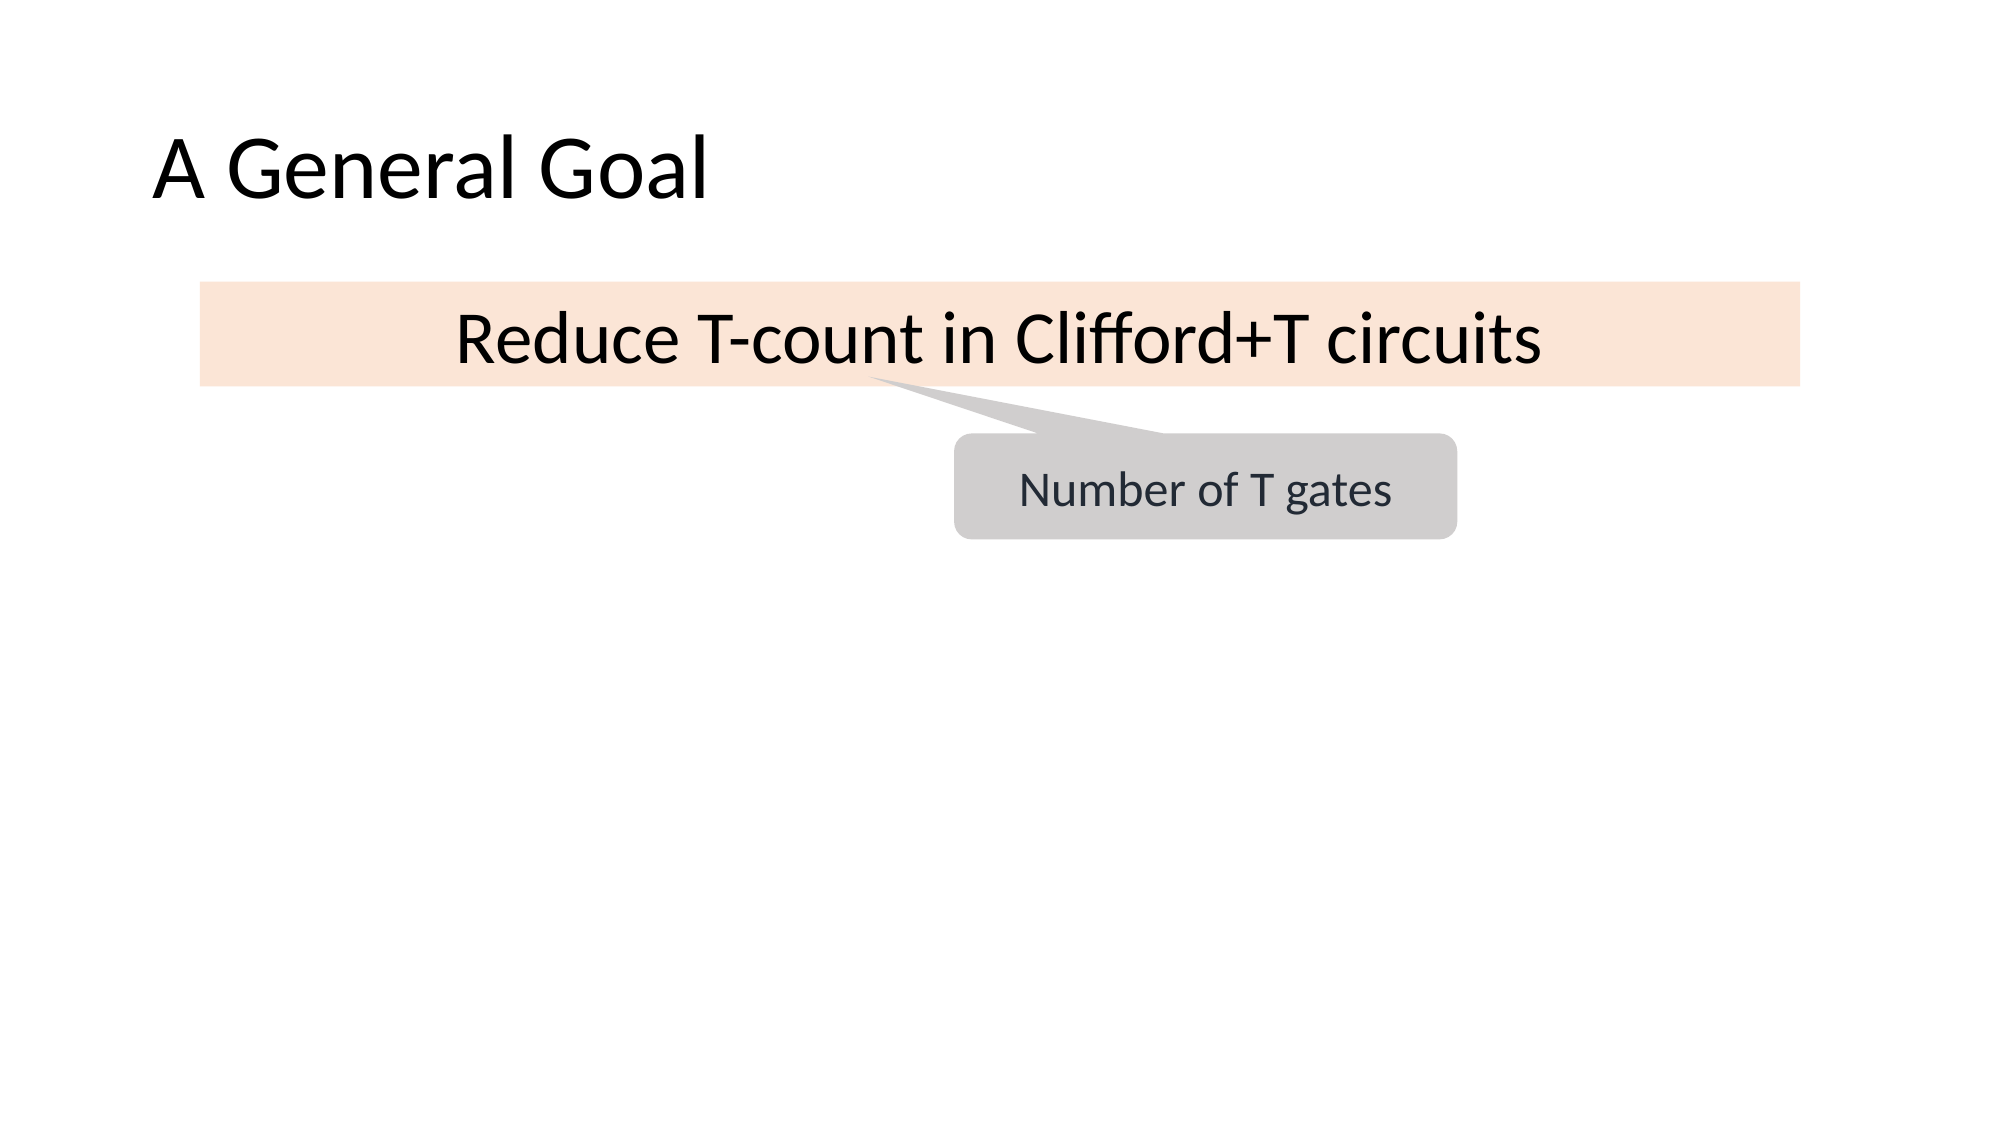

# A General Goal
Reduce T-count in Clifford+T circuits
Number of T gates